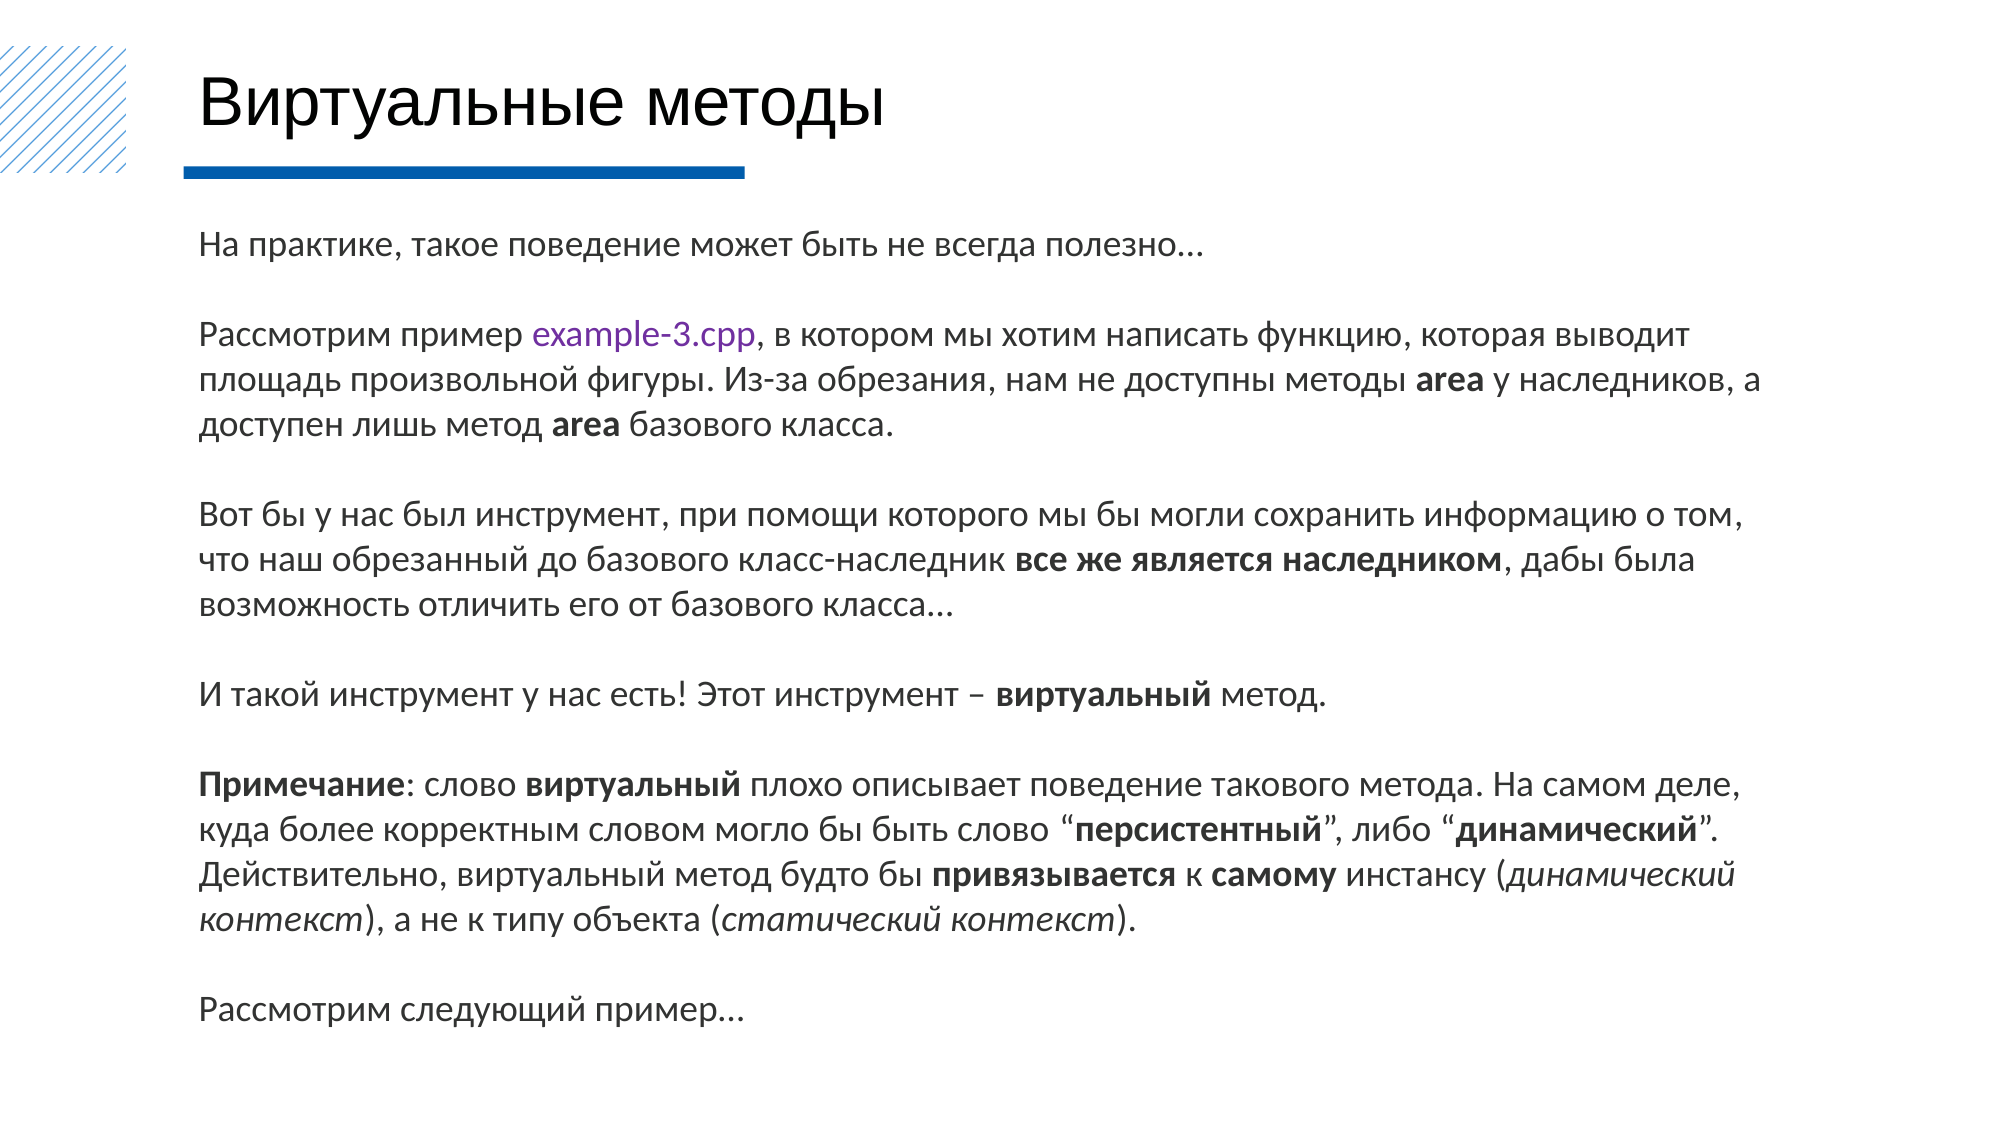

Виртуальные методы
На практике, такое поведение может быть не всегда полезно…

Рассмотрим пример example-3.cpp, в котором мы хотим написать функцию, которая выводит площадь произвольной фигуры. Из-за обрезания, нам не доступны методы area у наследников, а доступен лишь метод area базового класса.

Вот бы у нас был инструмент, при помощи которого мы бы могли сохранить информацию о том, что наш обрезанный до базового класс-наследник все же является наследником, дабы была возможность отличить его от базового класса…

И такой инструмент у нас есть! Этот инструмент – виртуальный метод.

Примечание: слово виртуальный плохо описывает поведение такового метода. На самом деле, куда более корректным словом могло бы быть слово “персистентный”, либо “динамический”. Действительно, виртуальный метод будто бы привязывается к самому инстансу (динамический контекст), а не к типу объекта (статический контекст).

Рассмотрим следующий пример…